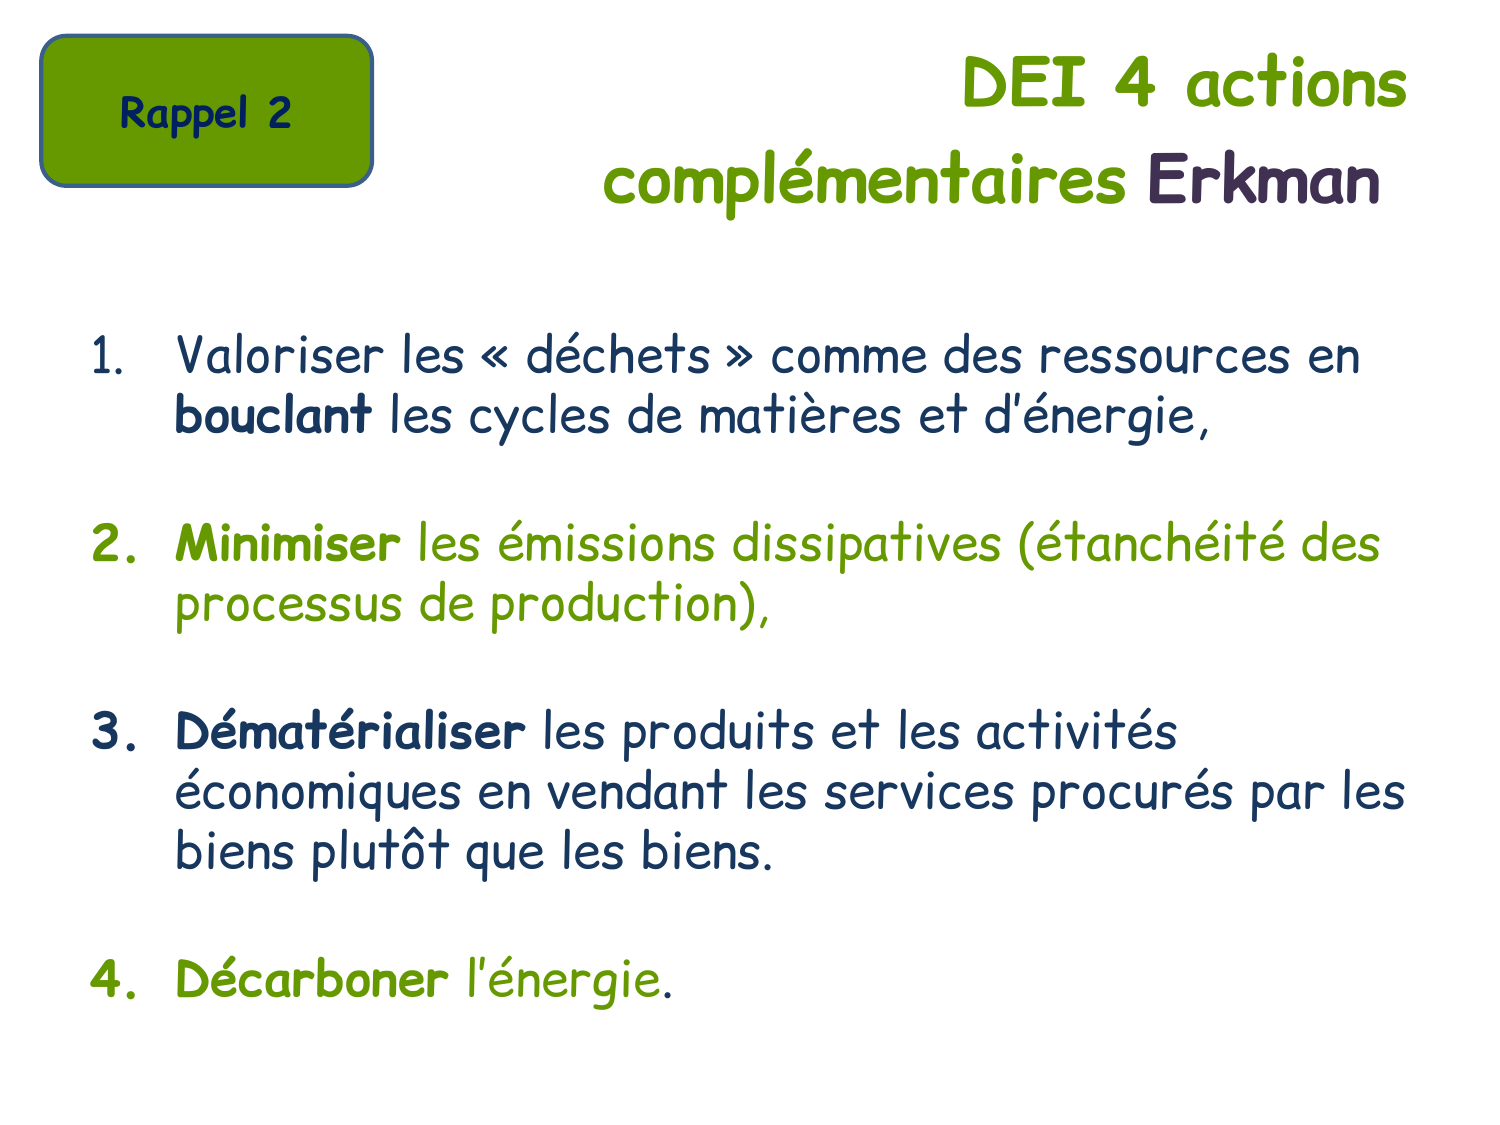

Rappel 2
# DEI 4 actions complémentaires Erkman
Valoriser les « déchets » comme des ressources en bouclant les cycles de matières et d’énergie,

Minimiser les émissions dissipatives (étanchéité des processus de production),

Dématérialiser les produits et les activités économiques en vendant les services procurés par les biens plutôt que les biens.

Décarboner l’énergie.